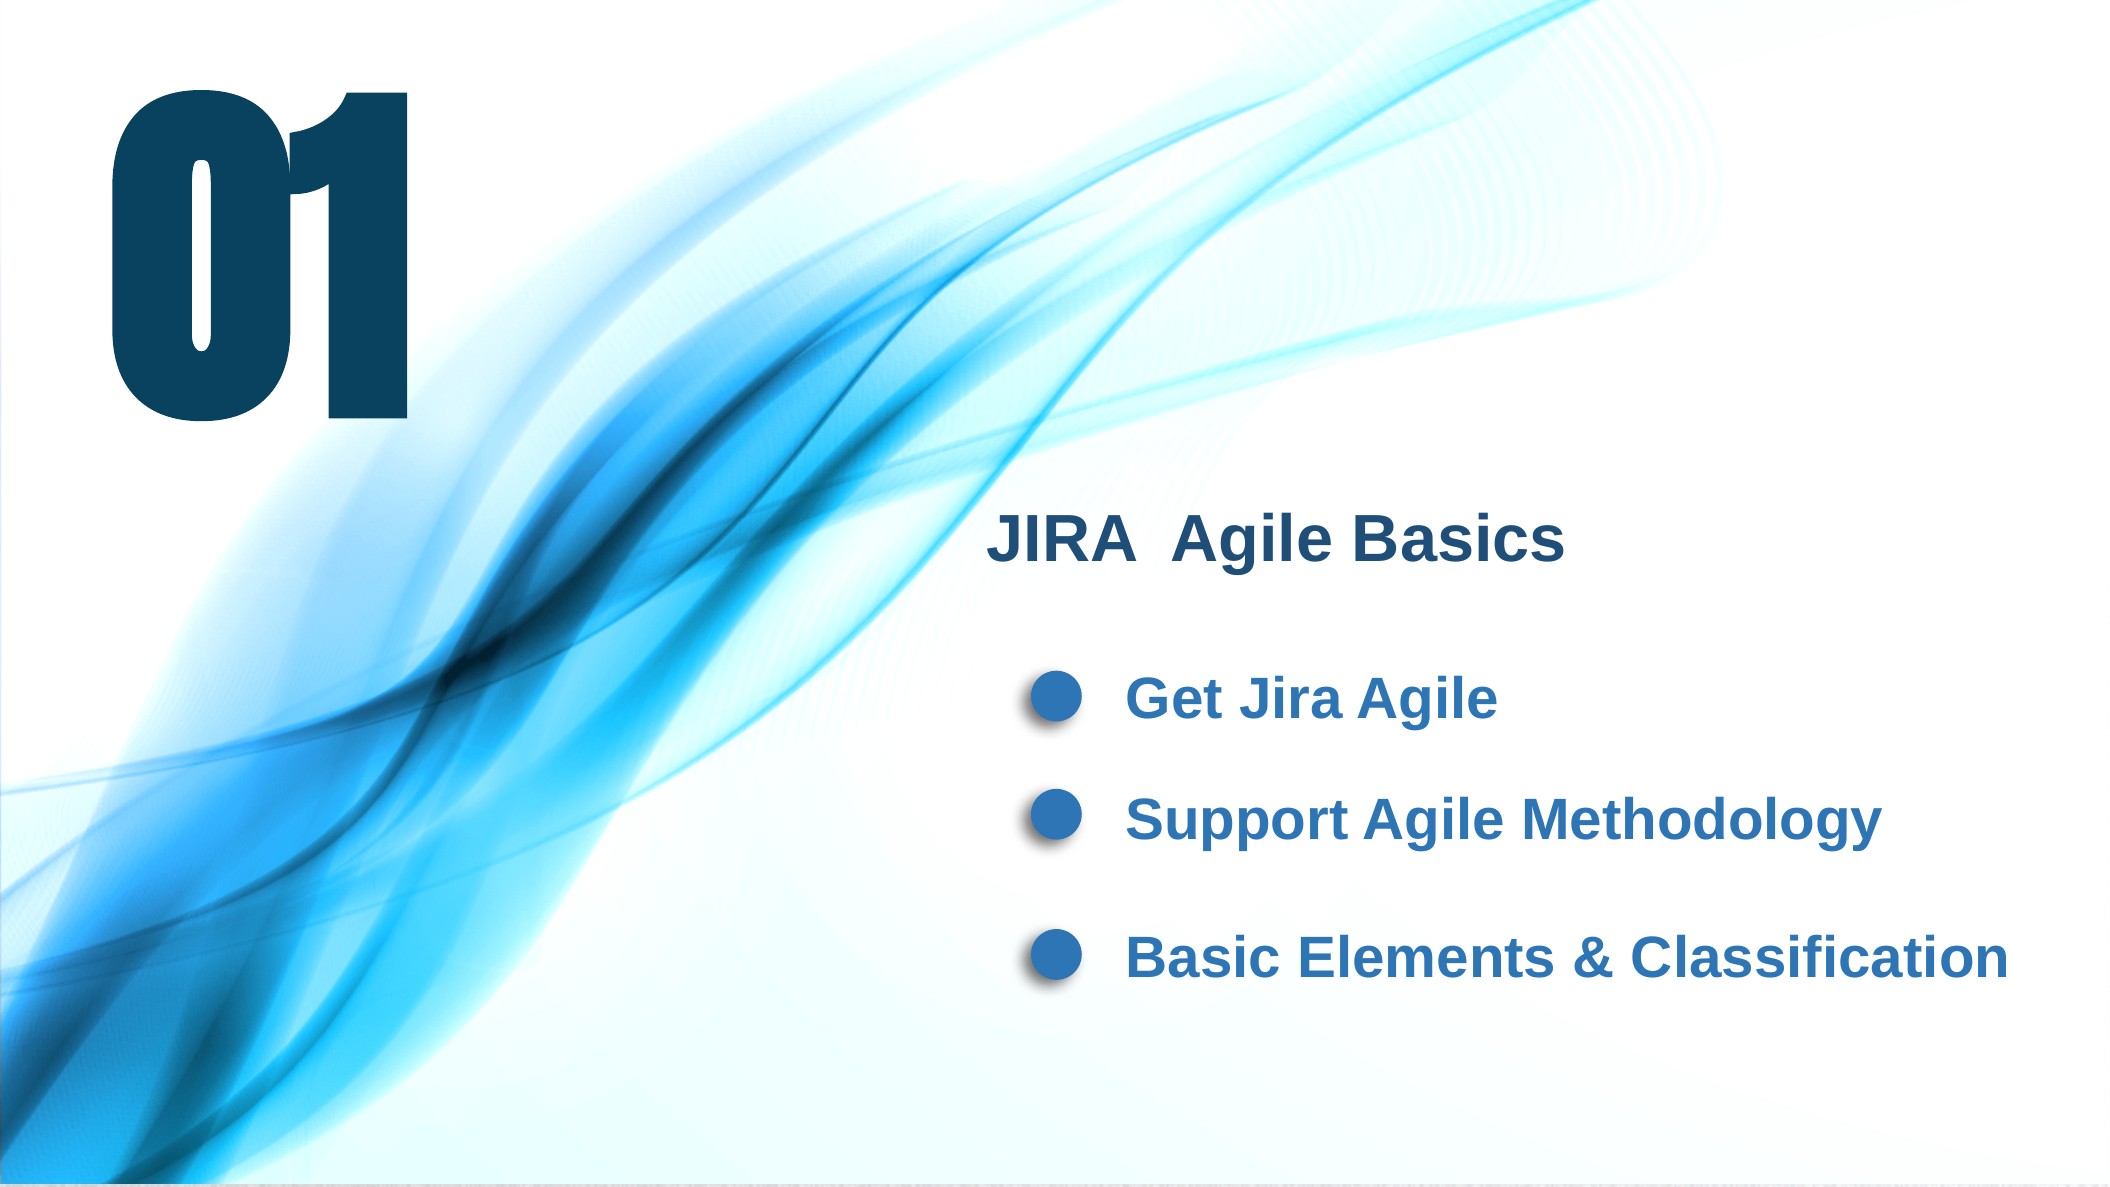

01
JIRA  Agile Basics
Get Jira Agile

Support Agile Methodology

Basic Elements & Classification